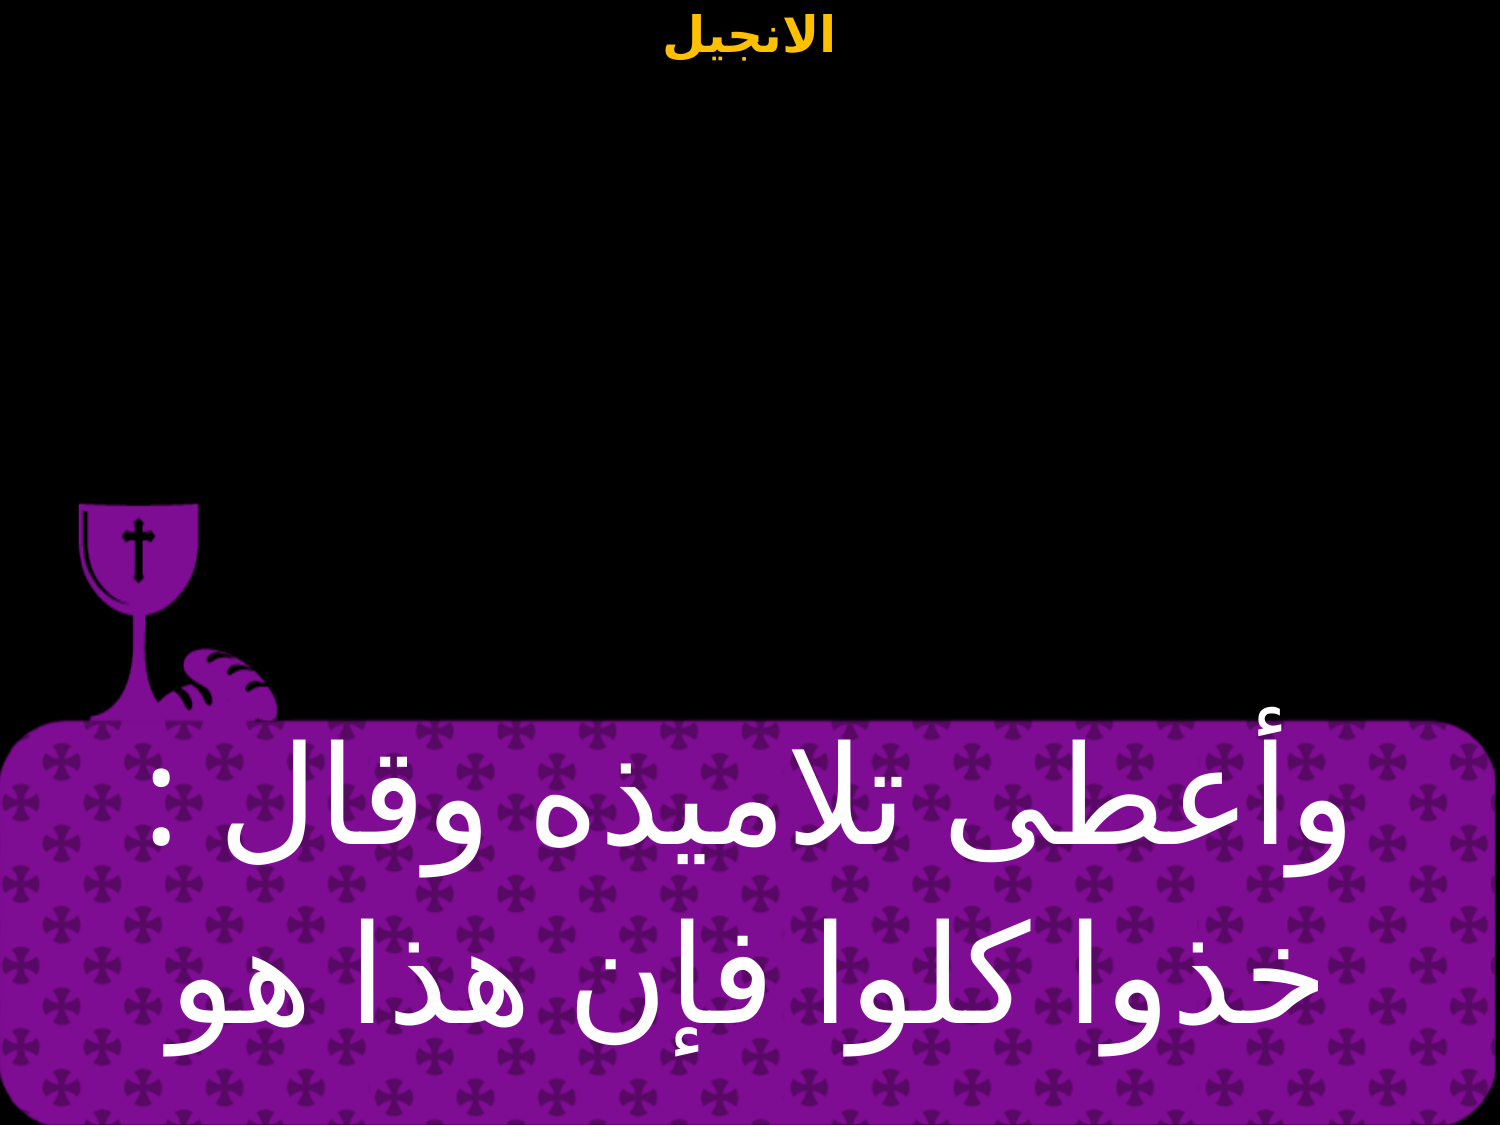

| وأعطى تلاميذه وقال : خذوا كلوا فإن هذا هو جسدي |
| --- |